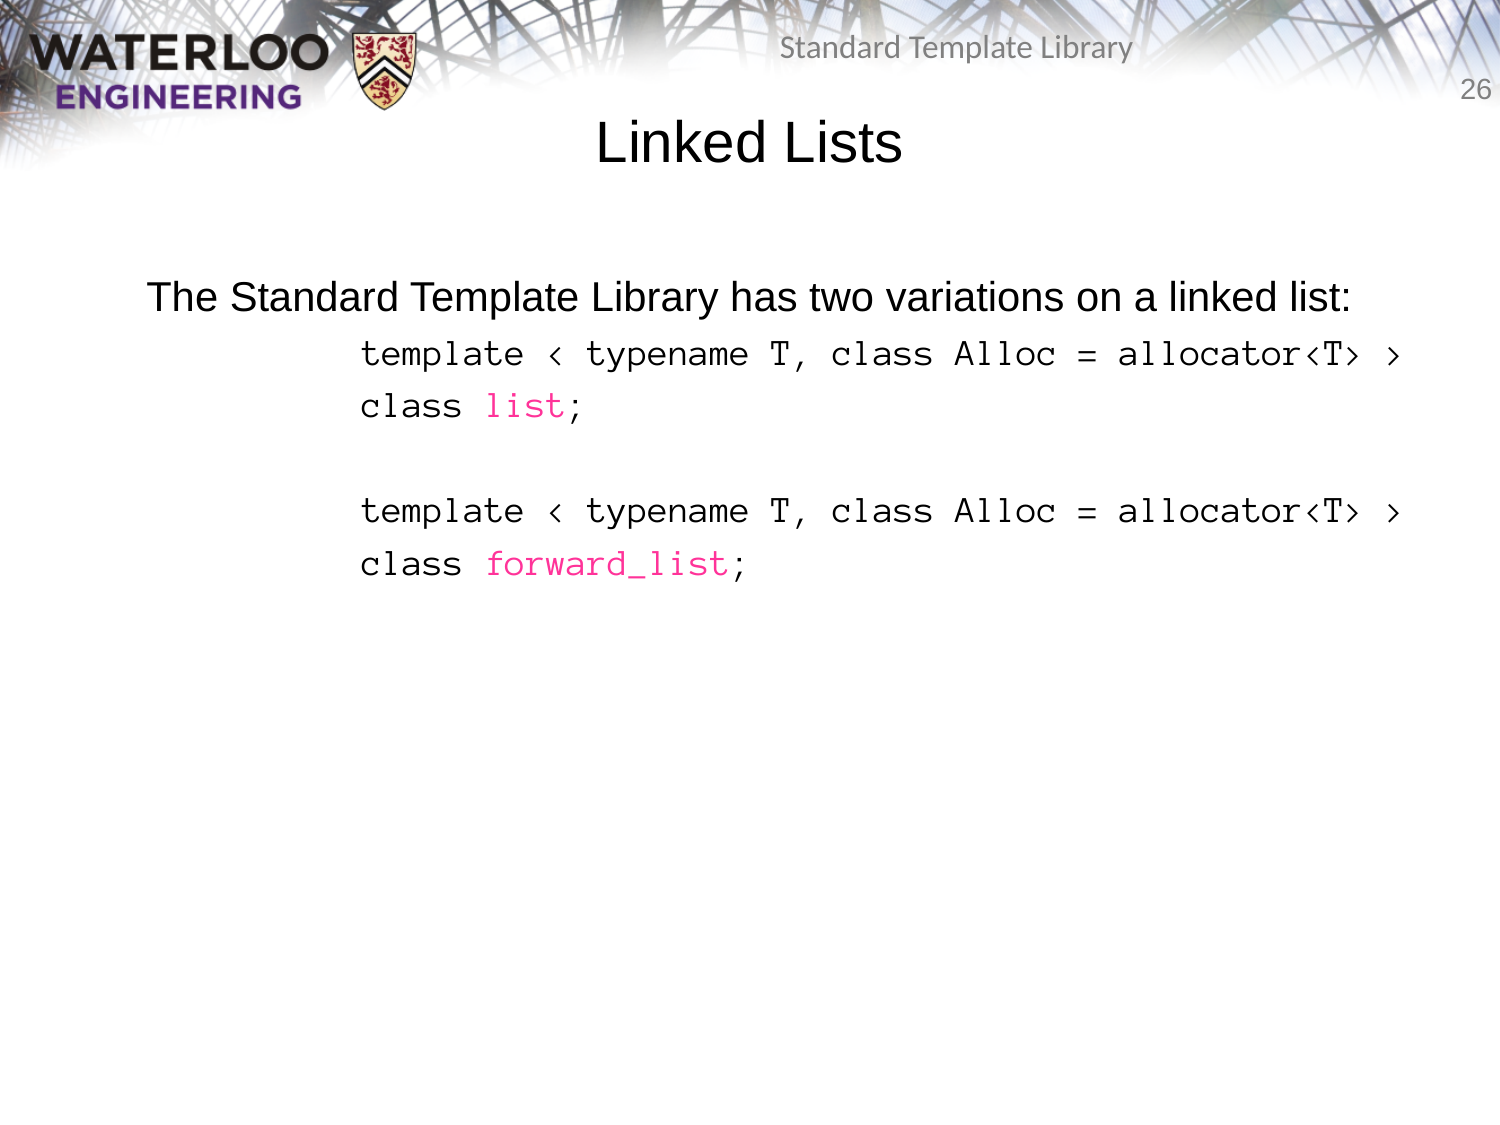

# Linked Lists
	The Standard Template Library has two variations on a linked list:
		template < typename T, class Alloc = allocator<T> >
		class list;

		template < typename T, class Alloc = allocator<T> >
		class forward_list;